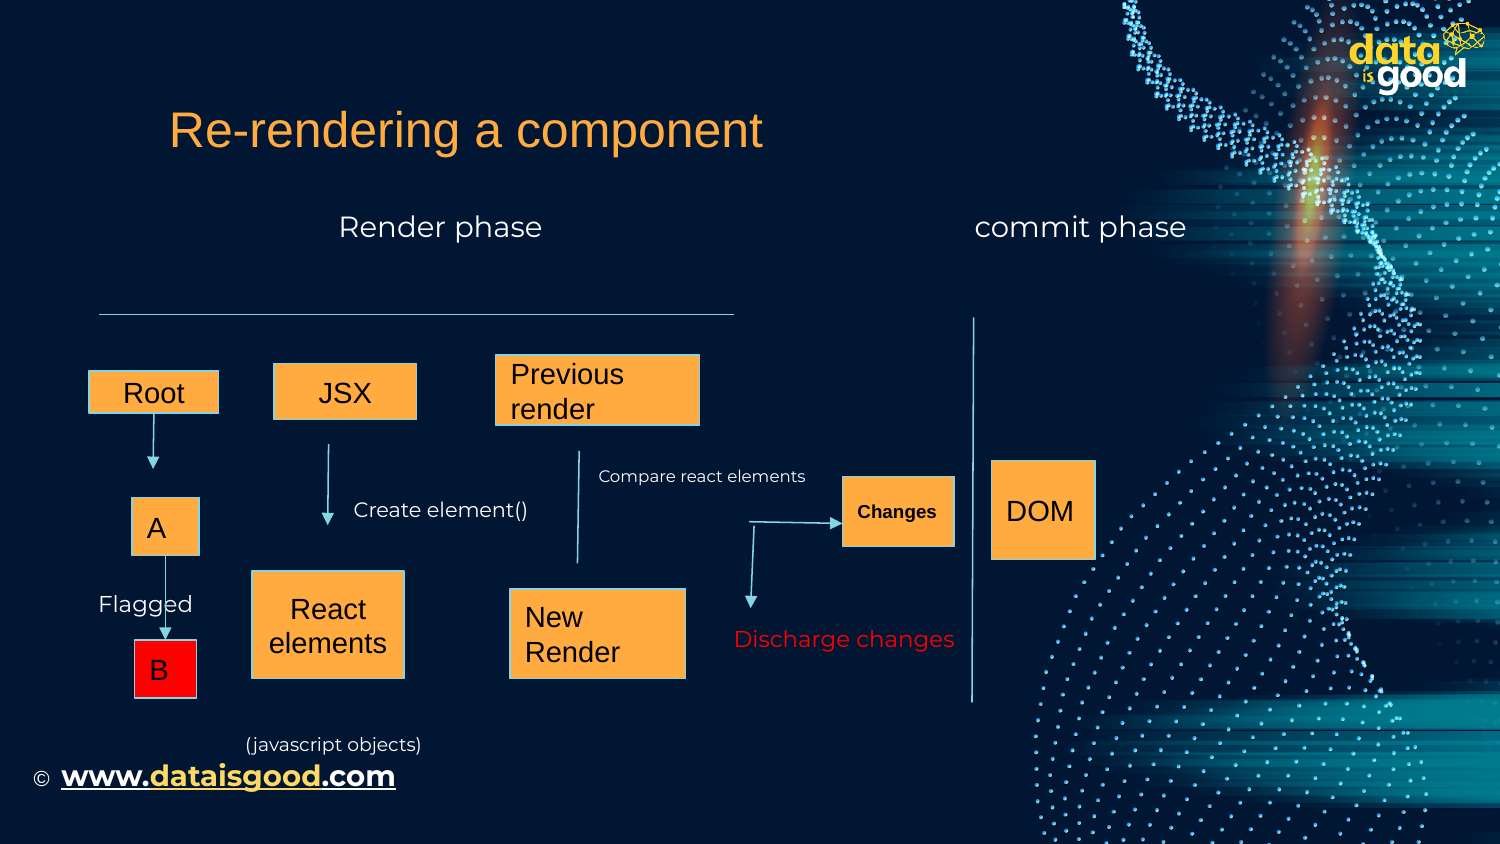

# Re-rendering a component
                                  Render phase                                                        commit phase

                                                                    Compare react elements
                                    Create element()

   Flagged
                                                                                     Discharge changes

                      (javascript objects)

Previous render
JSX
Root
DOM
Changes
A
React elements
New
Render
B